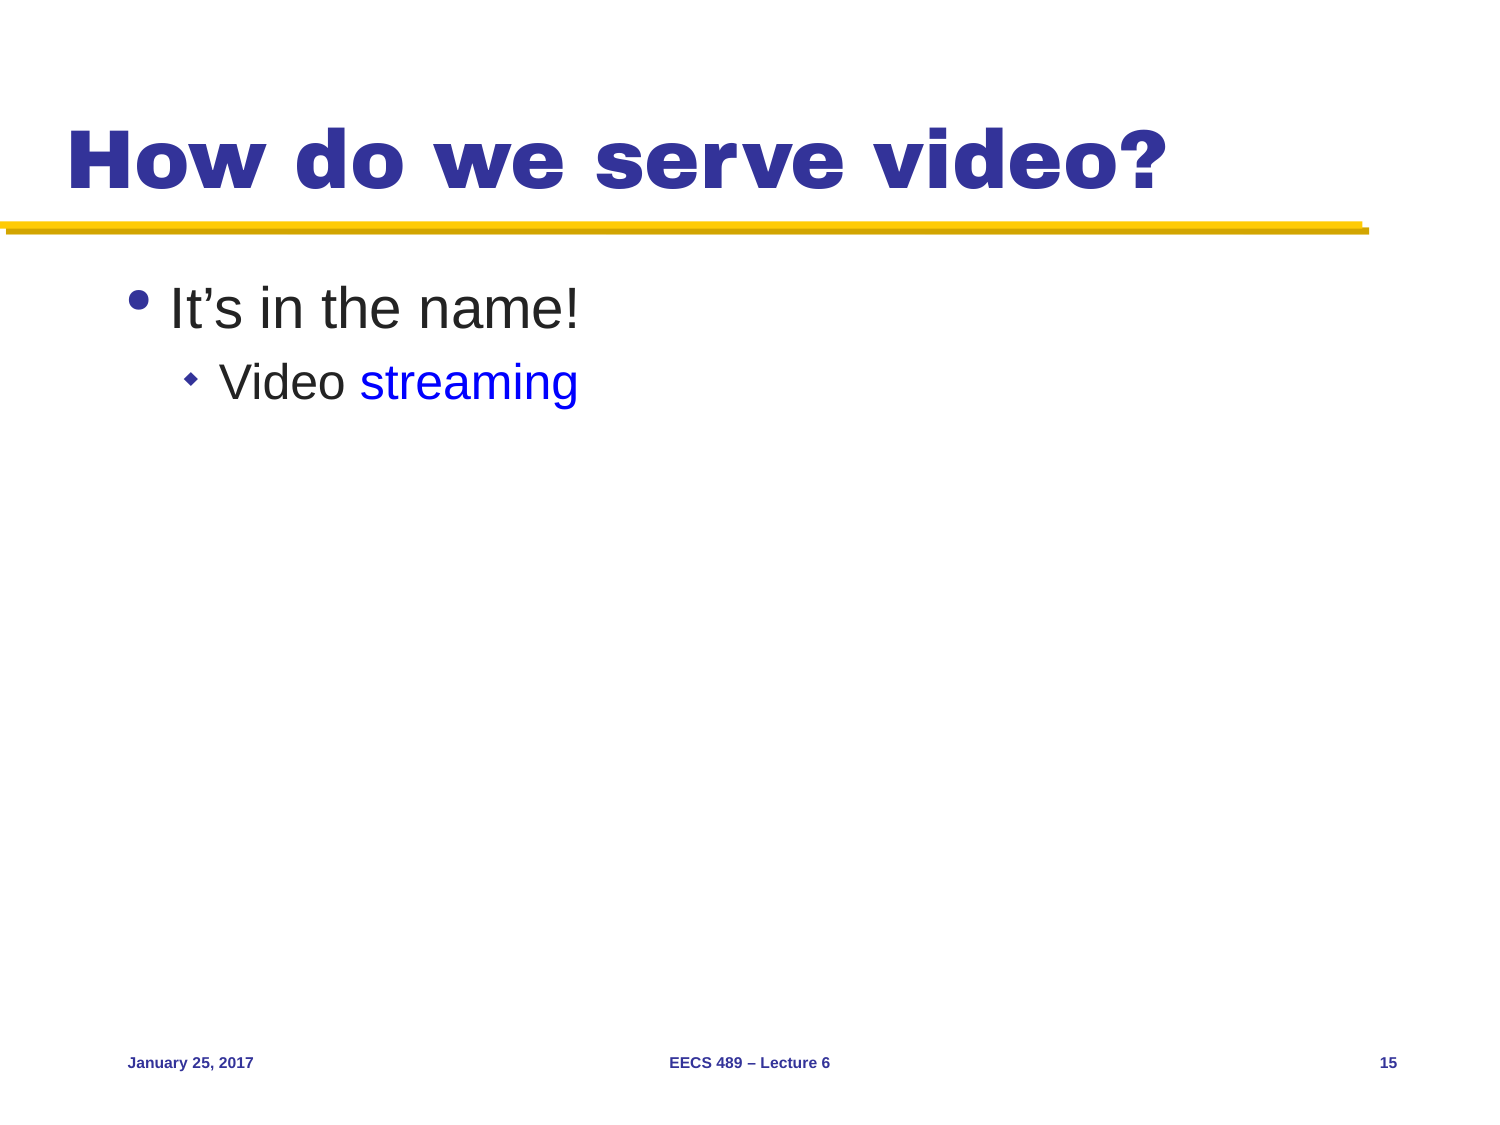

# How do we serve video?
It’s in the name!
Video streaming
January 25, 2017
EECS 489 – Lecture 6
15